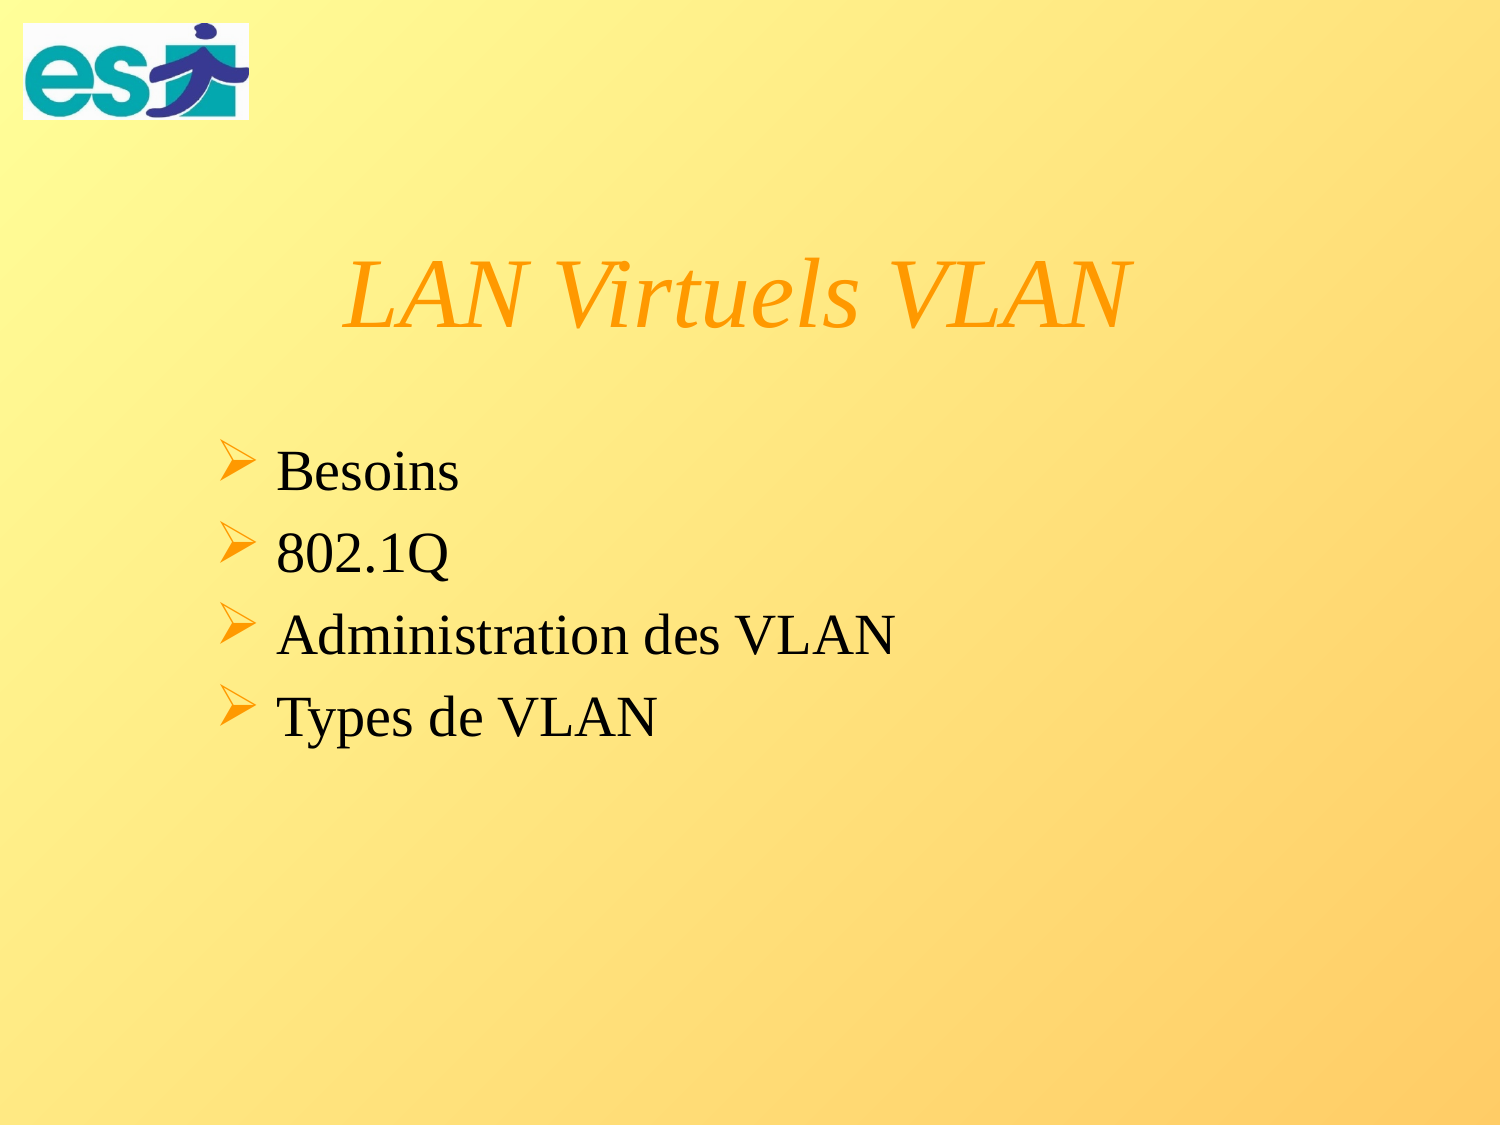

# LAN Virtuels VLAN
 Besoins
 802.1Q
 Administration des VLAN
 Types de VLAN